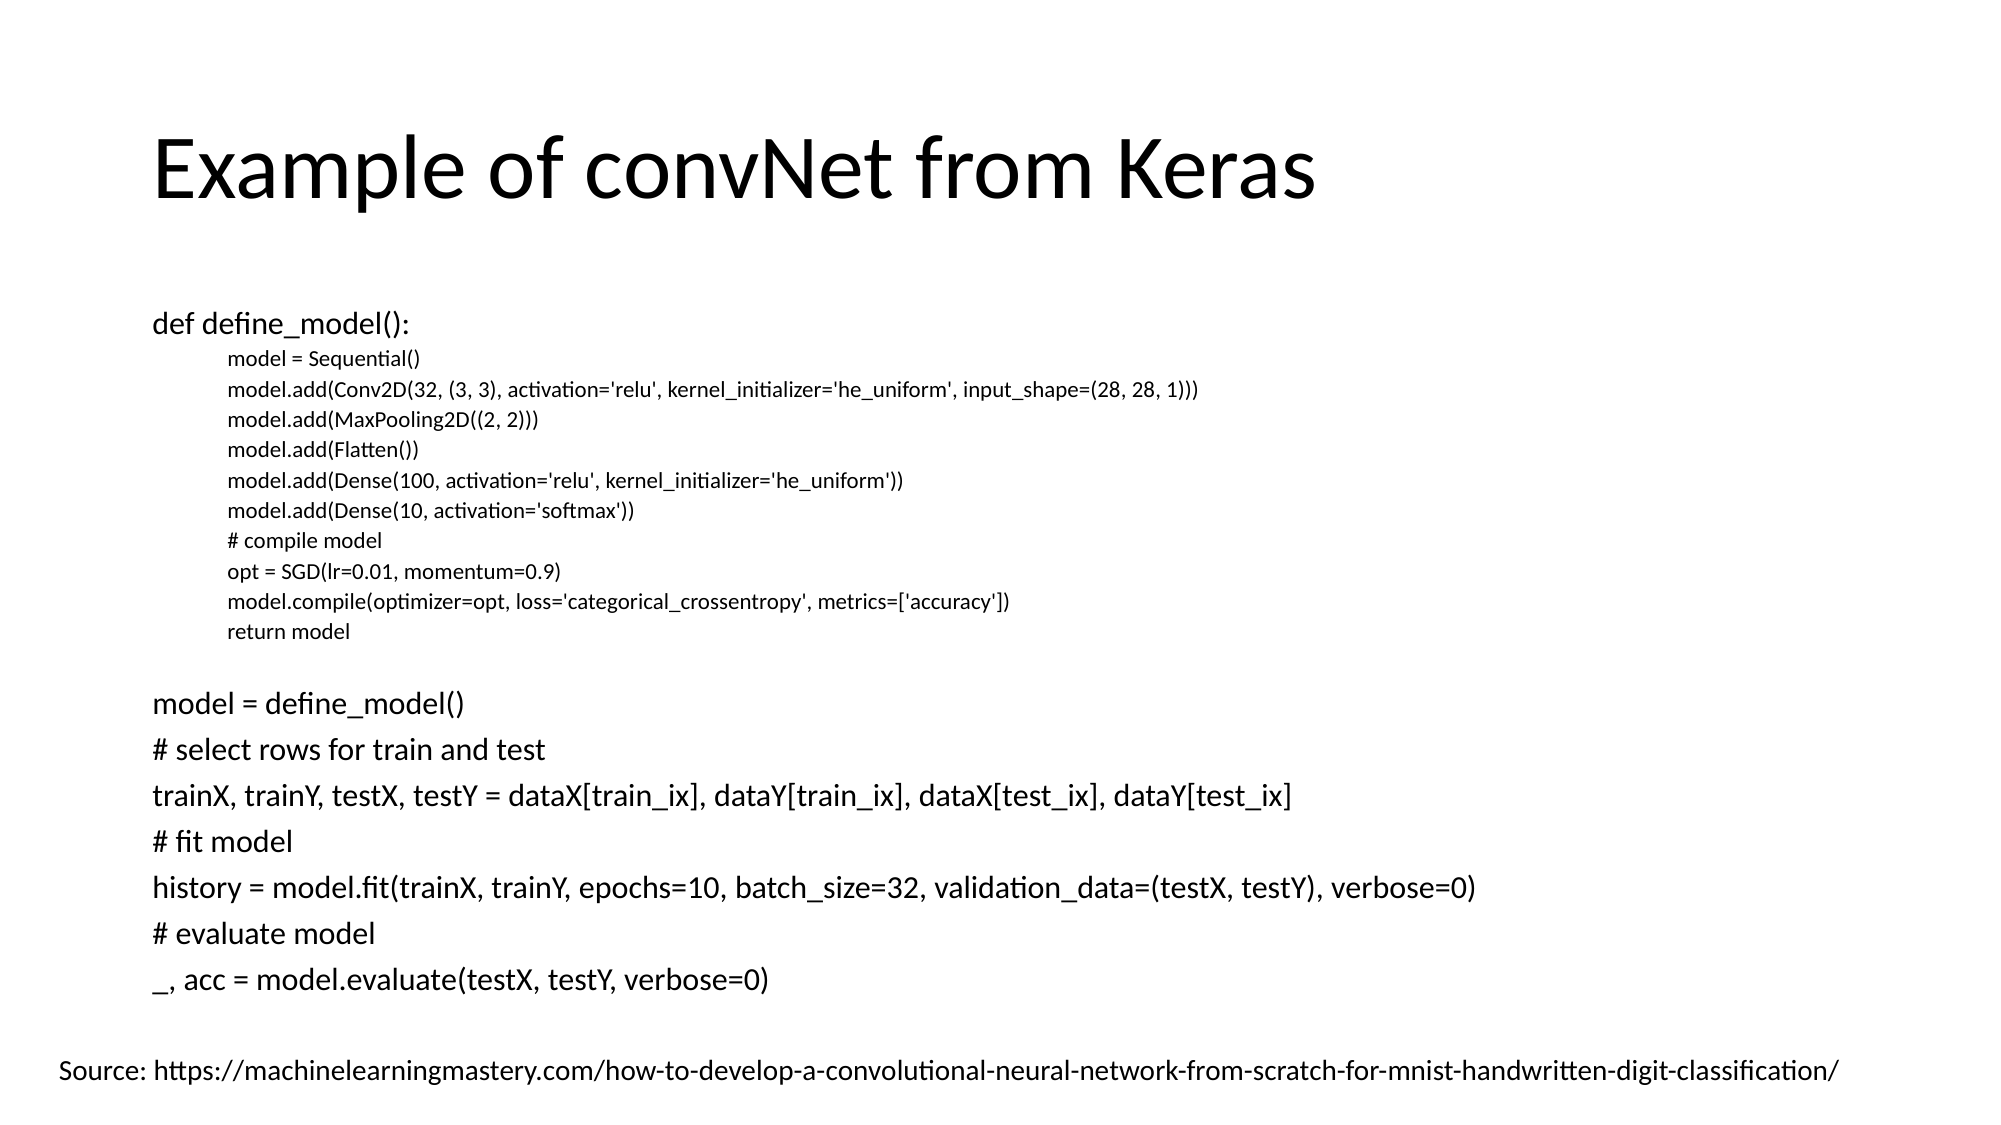

# Example of convNet from Keras
def define_model():
model = Sequential()
model.add(Conv2D(32, (3, 3), activation='relu', kernel_initializer='he_uniform', input_shape=(28, 28, 1)))
model.add(MaxPooling2D((2, 2)))
model.add(Flatten())
model.add(Dense(100, activation='relu', kernel_initializer='he_uniform'))
model.add(Dense(10, activation='softmax'))
# compile model
opt = SGD(lr=0.01, momentum=0.9)
model.compile(optimizer=opt, loss='categorical_crossentropy', metrics=['accuracy'])
return model

model = define_model()
# select rows for train and test
trainX, trainY, testX, testY = dataX[train_ix], dataY[train_ix], dataX[test_ix], dataY[test_ix]
# fit model
history = model.fit(trainX, trainY, epochs=10, batch_size=32, validation_data=(testX, testY), verbose=0)
# evaluate model
_, acc = model.evaluate(testX, testY, verbose=0)

Source: https://machinelearningmastery.com/how-to-develop-a-convolutional-neural-network-from-scratch-for-mnist-handwritten-digit-classification/